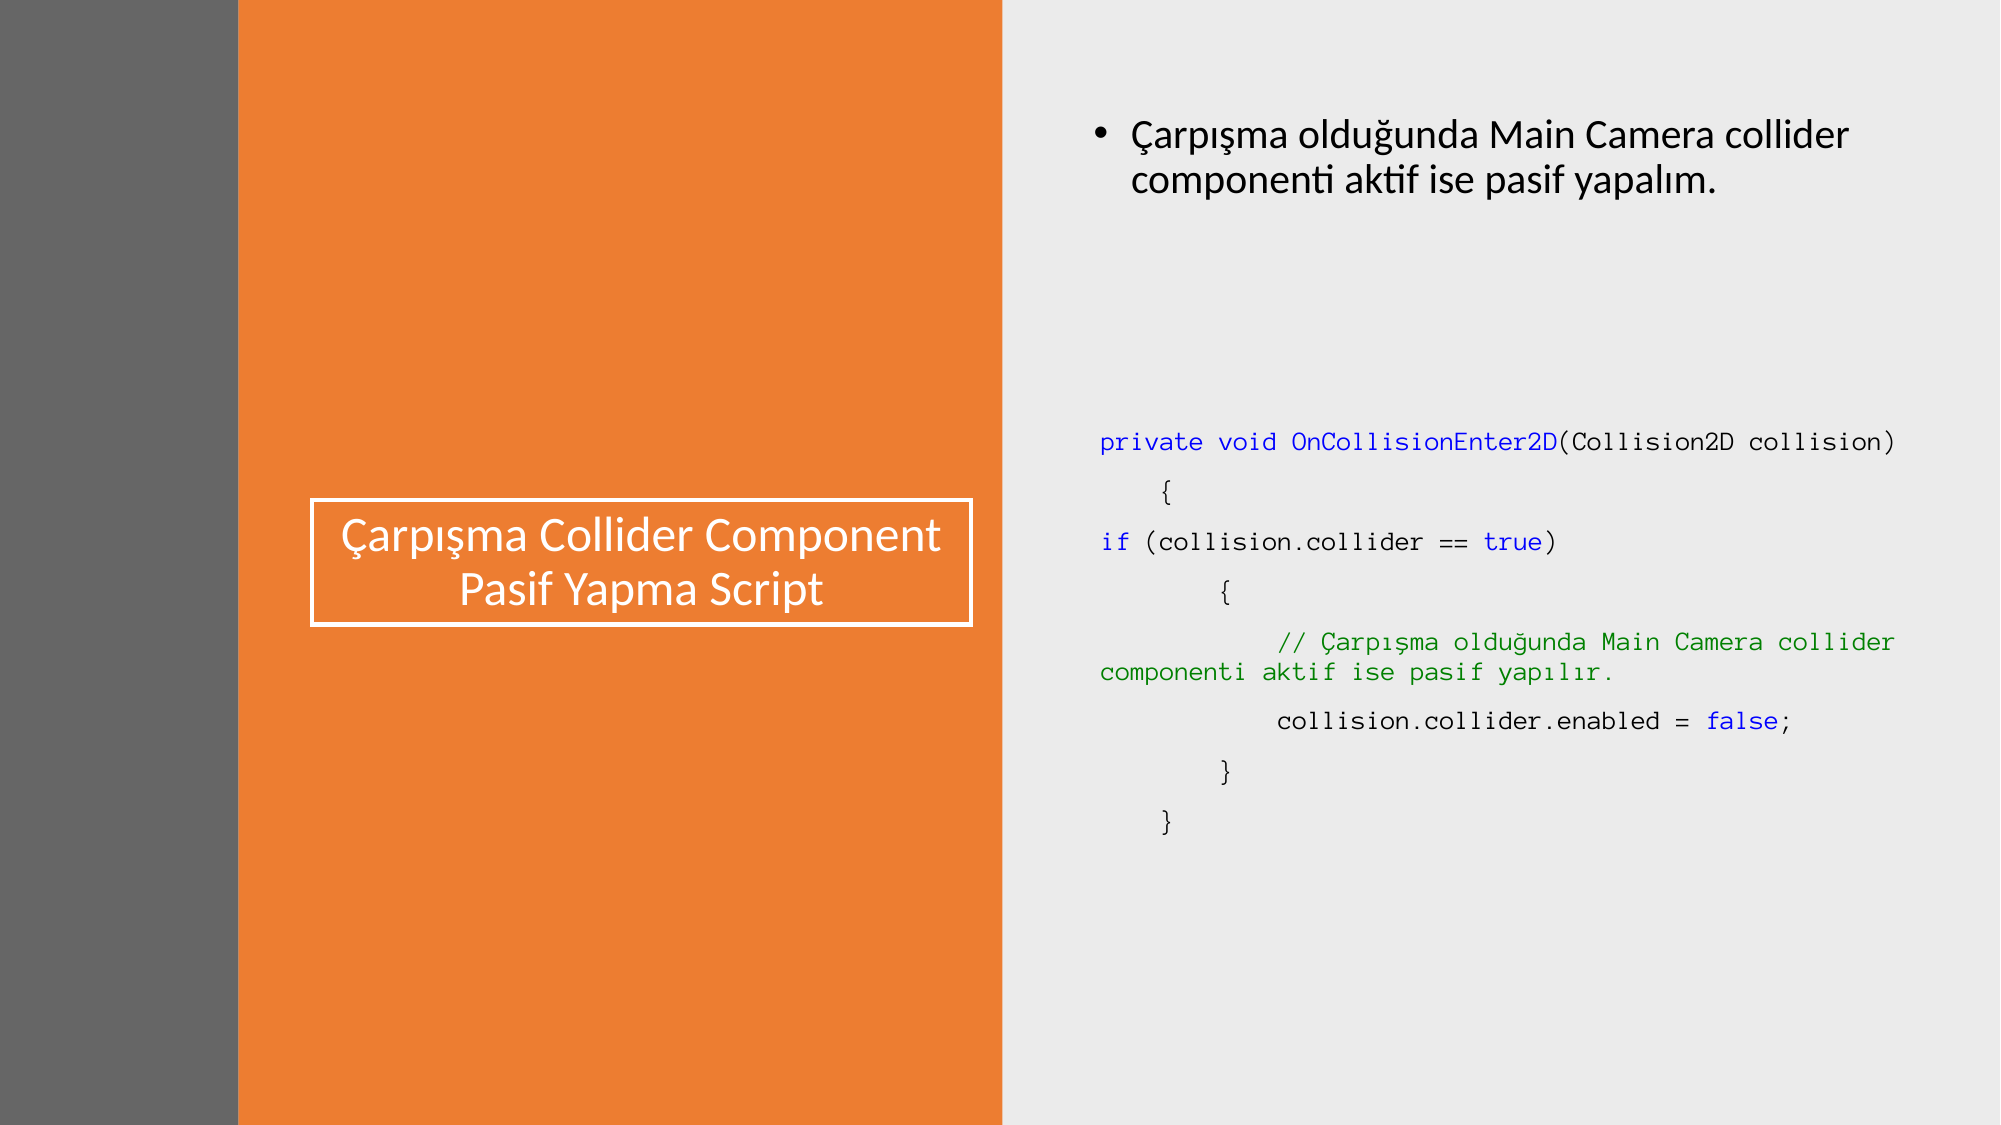

Çarpışma olduğunda Main Camera collider componenti aktif ise pasif yapalım.
private void OnCollisionEnter2D(Collision2D collision)
    {
if (collision.collider == true)
        {
            // Çarpışma olduğunda Main Camera collider componenti aktif ise pasif yapılır.
            collision.collider.enabled = false;
        }
    }
# Çarpışma Collider Component Pasif Yapma Script